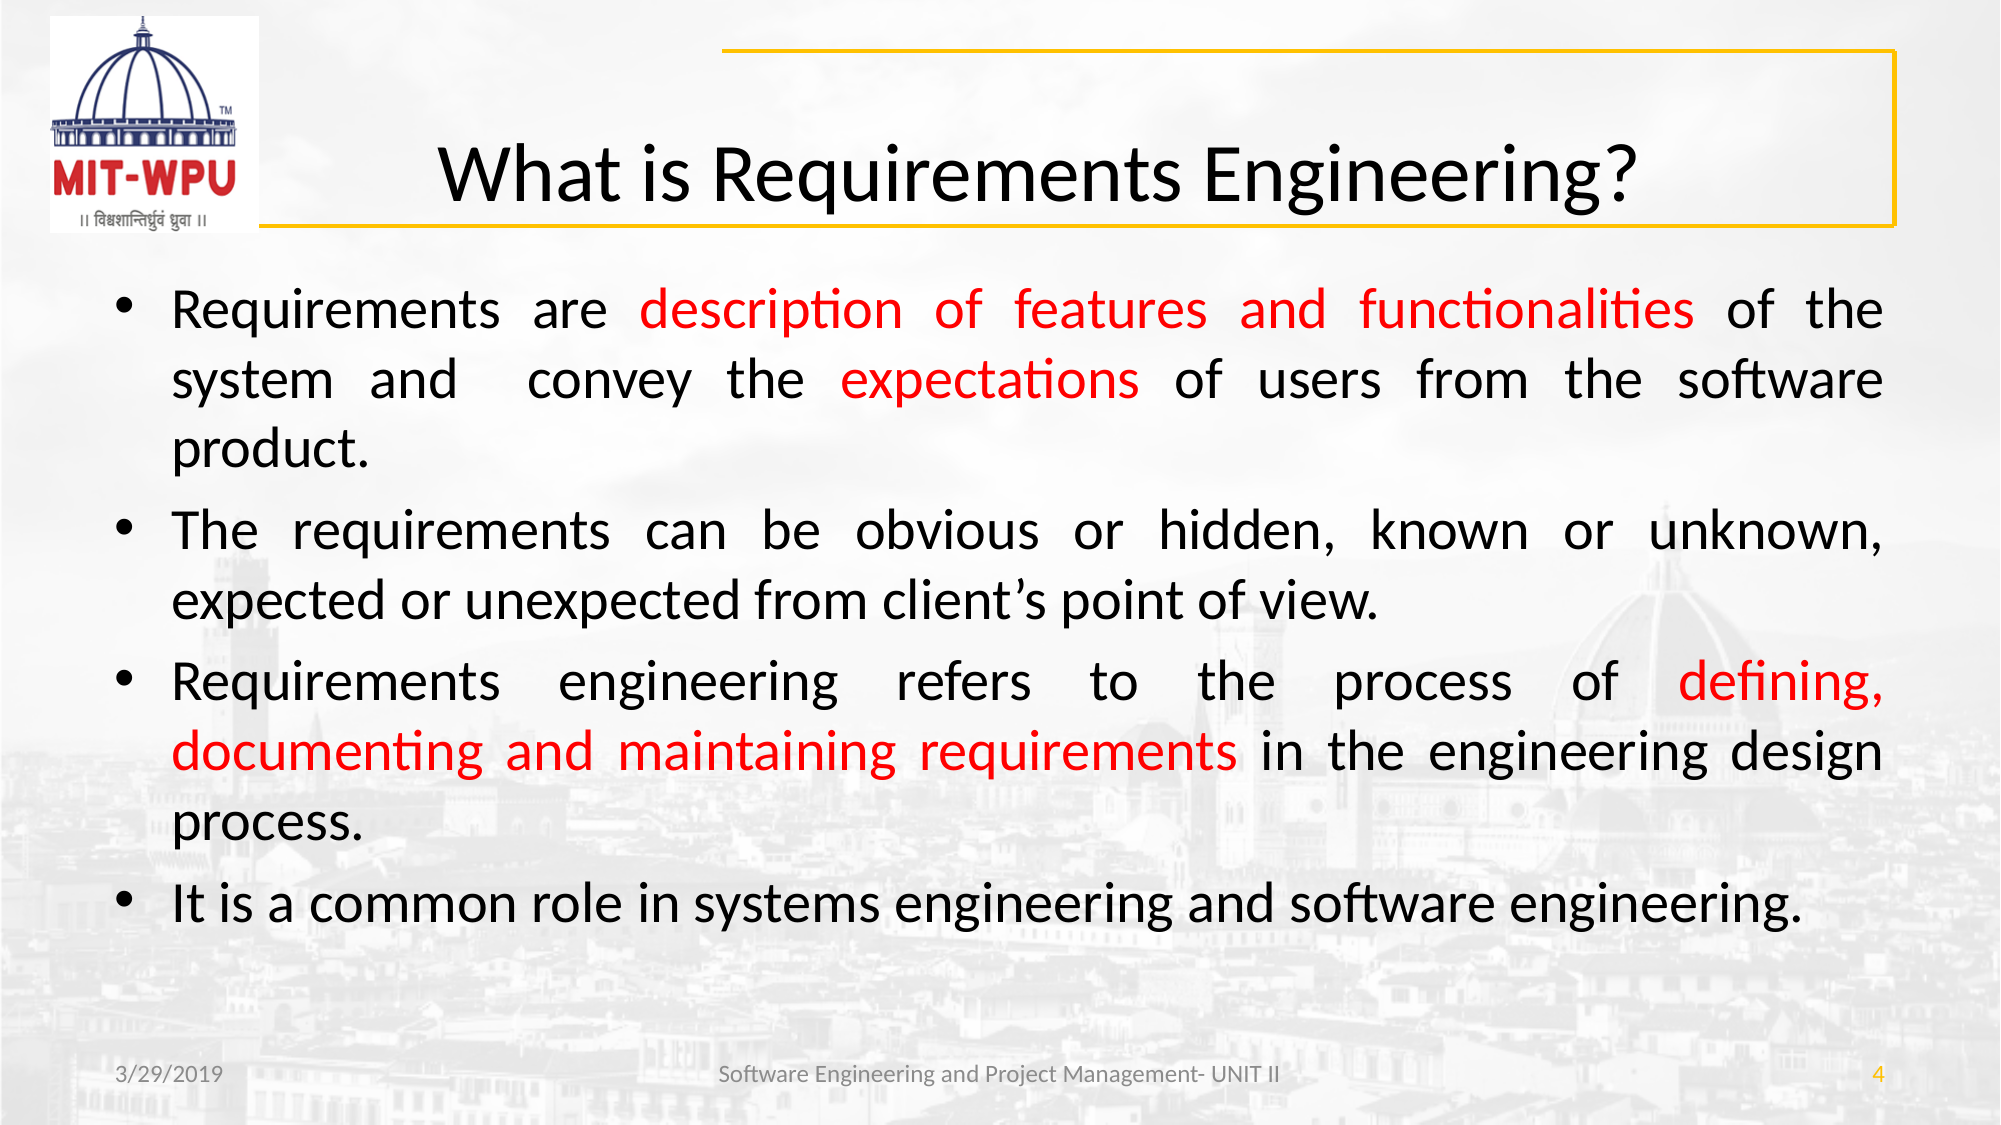

# What is Requirements Engineering?
Requirements are description of features and functionalities of the system and  convey the expectations of users from the software product.
The requirements can be obvious or hidden, known or unknown, expected or unexpected from client’s point of view.
Requirements engineering refers to the process of defining, documenting and maintaining requirements in the engineering design process.
It is a common role in systems engineering and software engineering.

3/29/2019
Software Engineering and Project Management- UNIT II
4